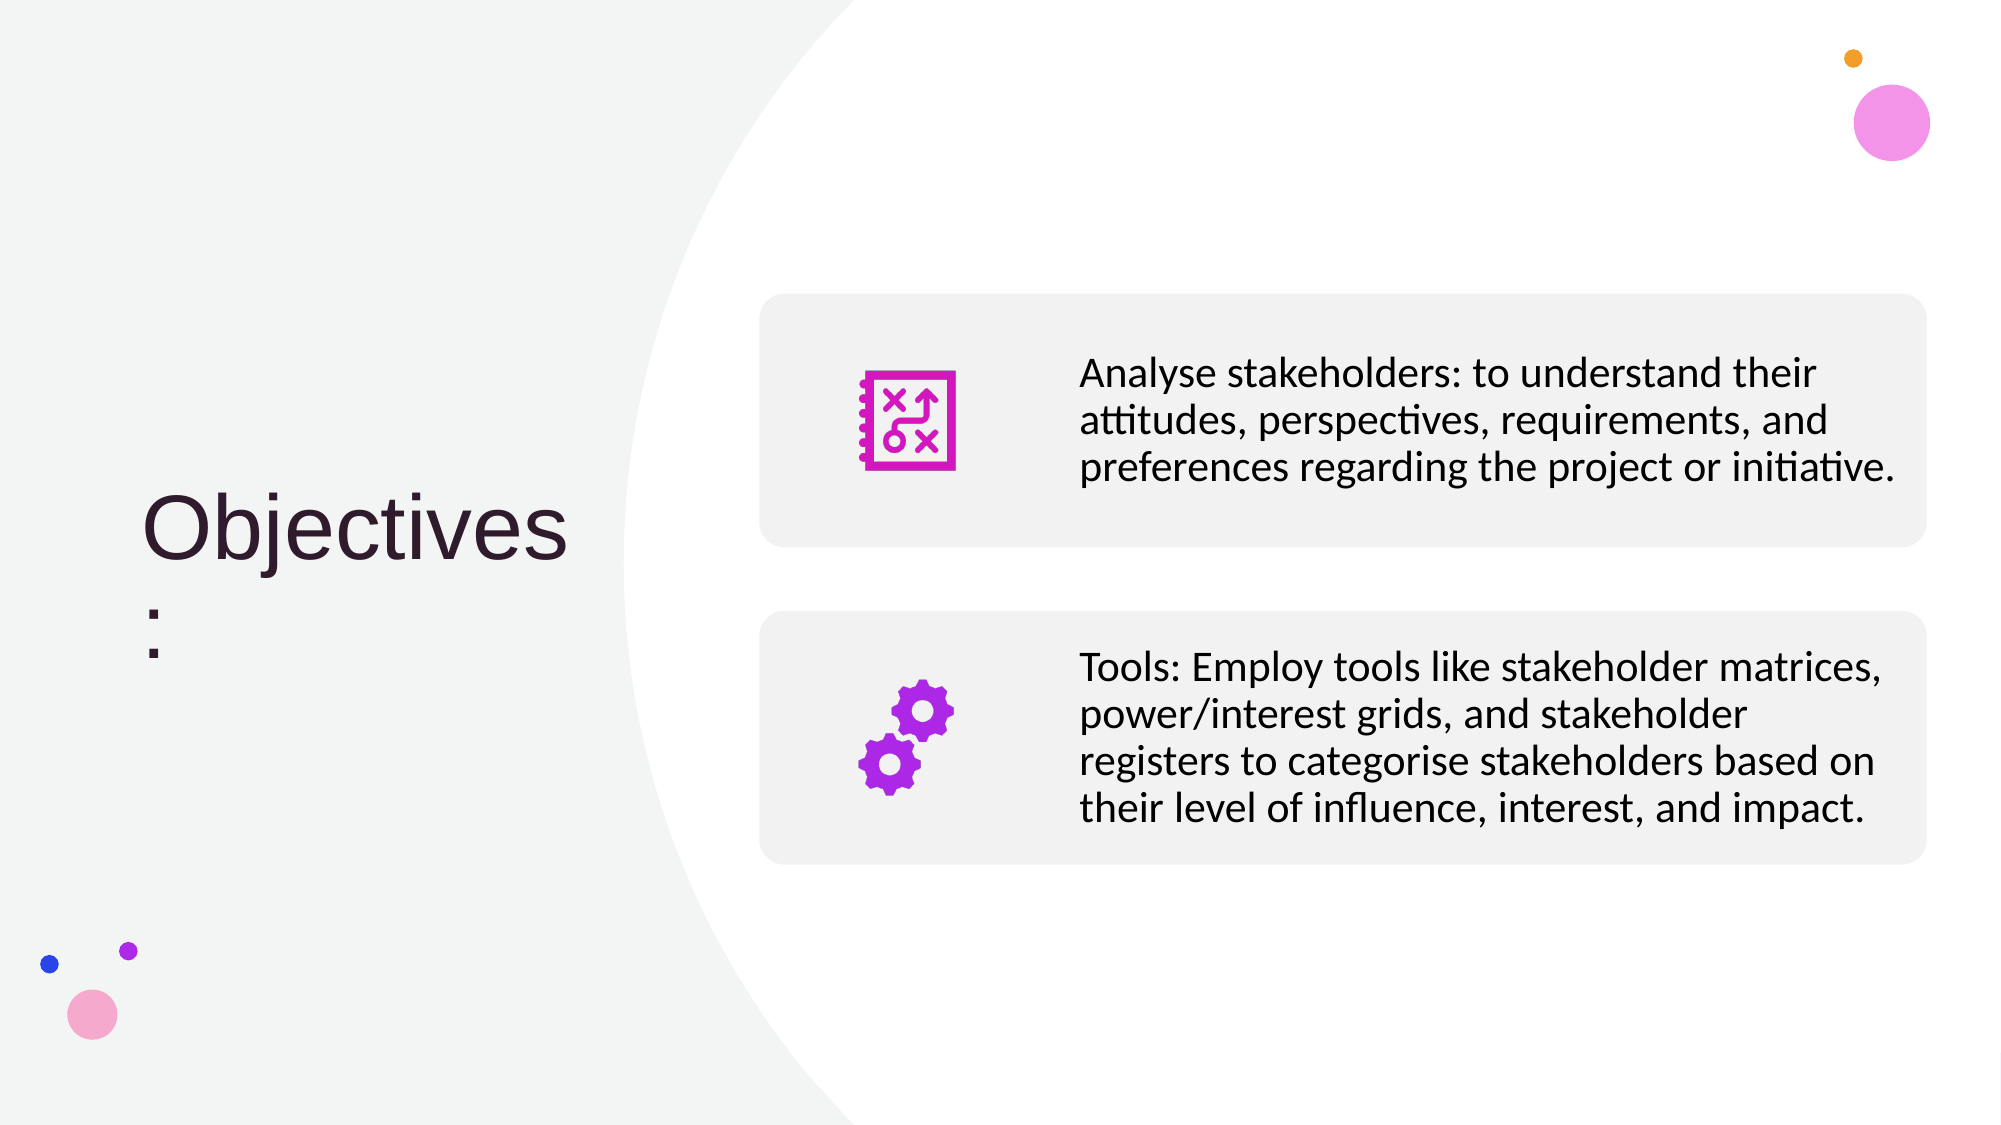

# Objectives:
Analyse stakeholders: to understand their attitudes, perspectives, requirements, and preferences regarding the project or initiative.
Tools: Employ tools like stakeholder matrices, power/interest grids, and stakeholder registers to categorise stakeholders based on their level of influence, interest, and impact.